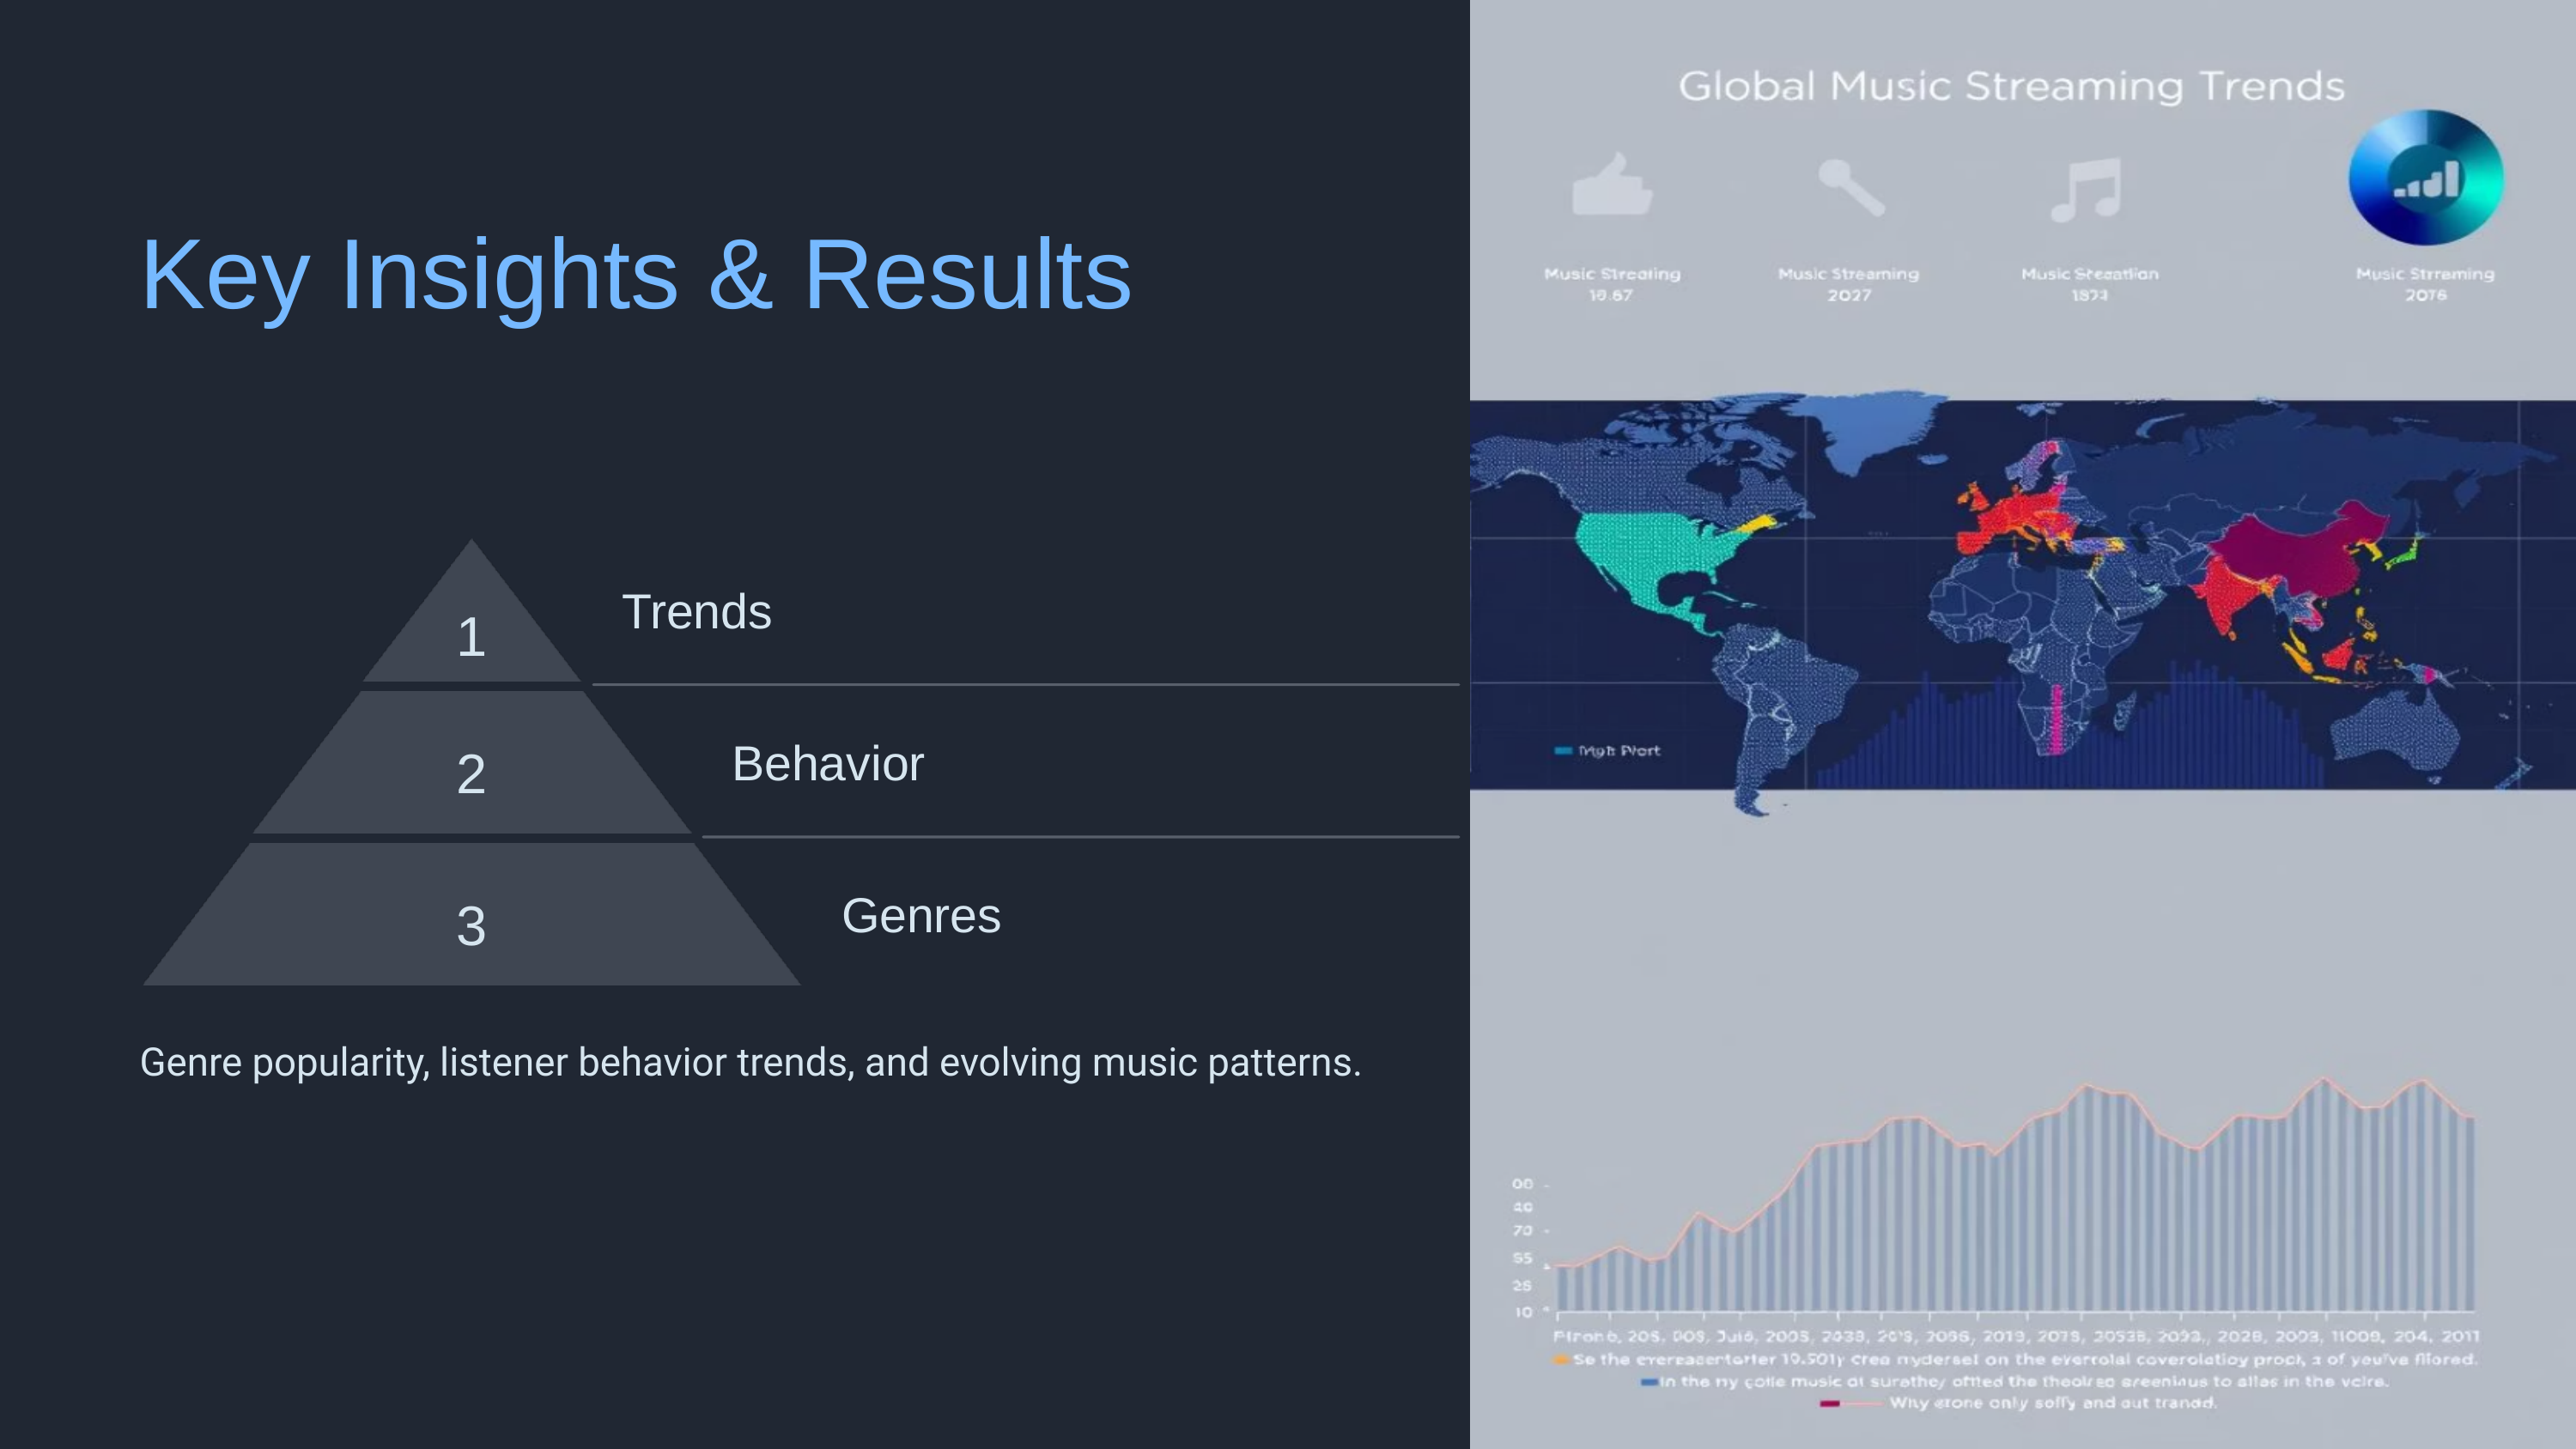

Key Insights & Results

Trends

1

2

Behavior

3

Genres

Genre popularity, listener behavior trends, and evolving music patterns.